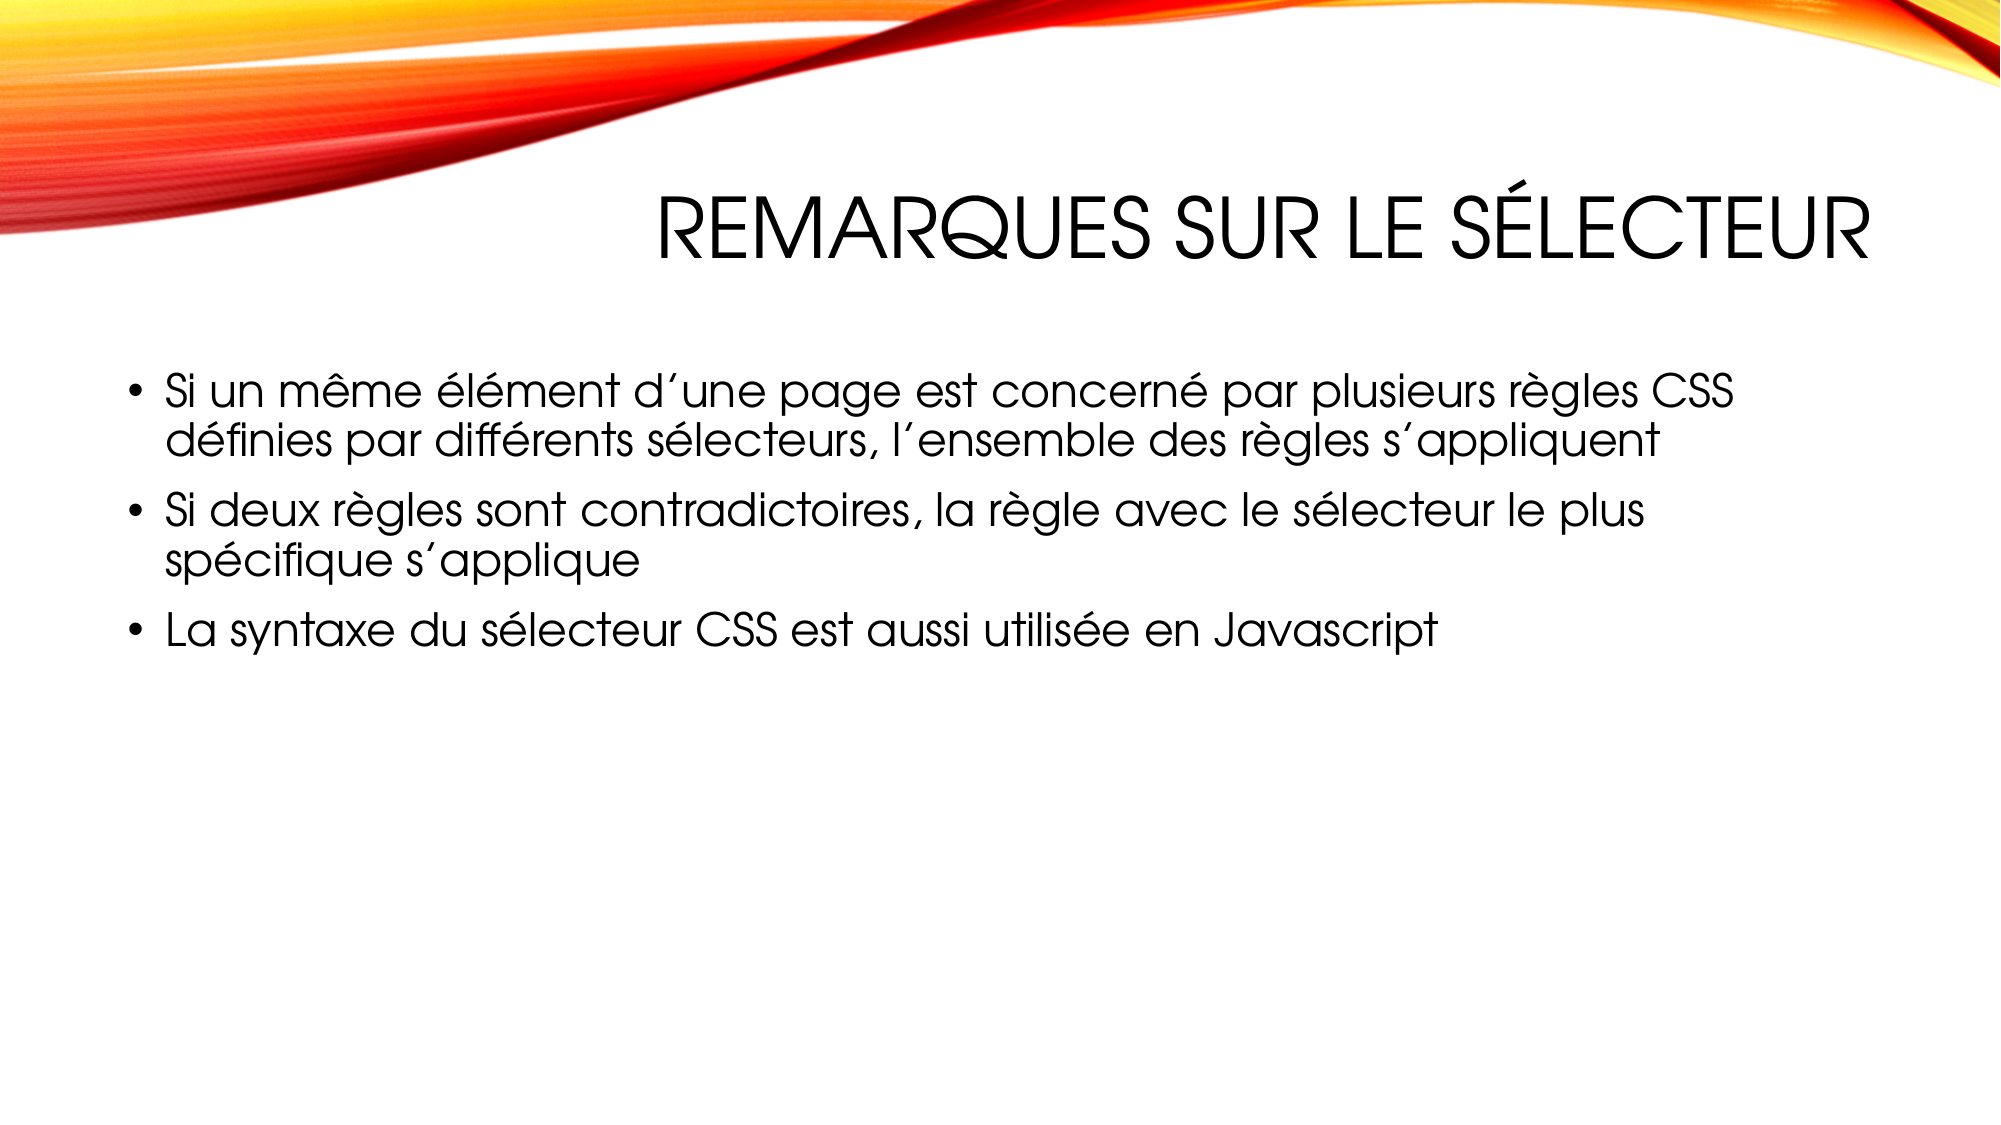

# Remarques sur le Sélecteur
Si un même élément d’une page est concerné par plusieurs règles CSS définies par différents sélecteurs, l’ensemble des règles s’appliquent
Si deux règles sont contradictoires, la règle avec le sélecteur le plus spécifique s’applique
La syntaxe du sélecteur CSS est aussi utilisée en Javascript